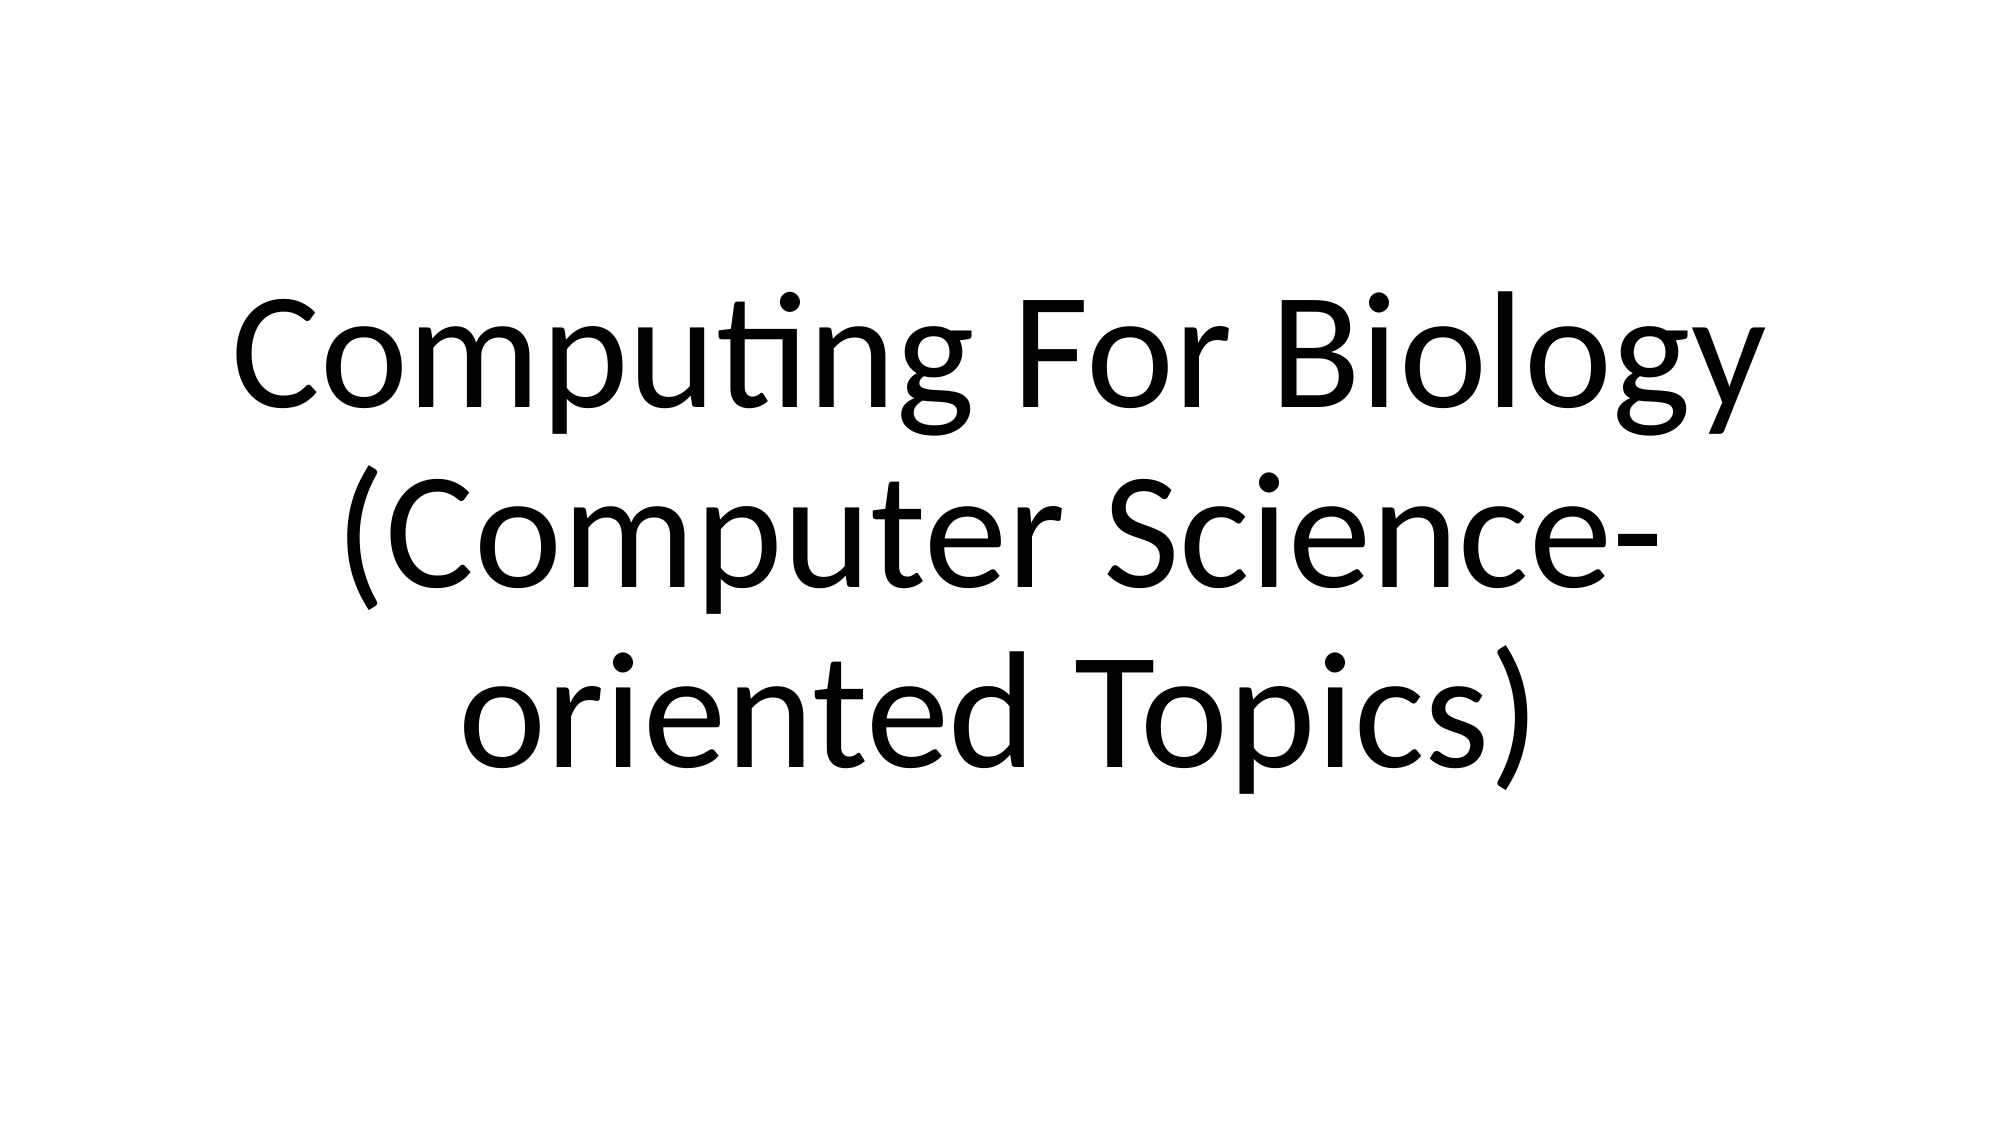

# Computing For Biology (Computer Science-oriented Topics)